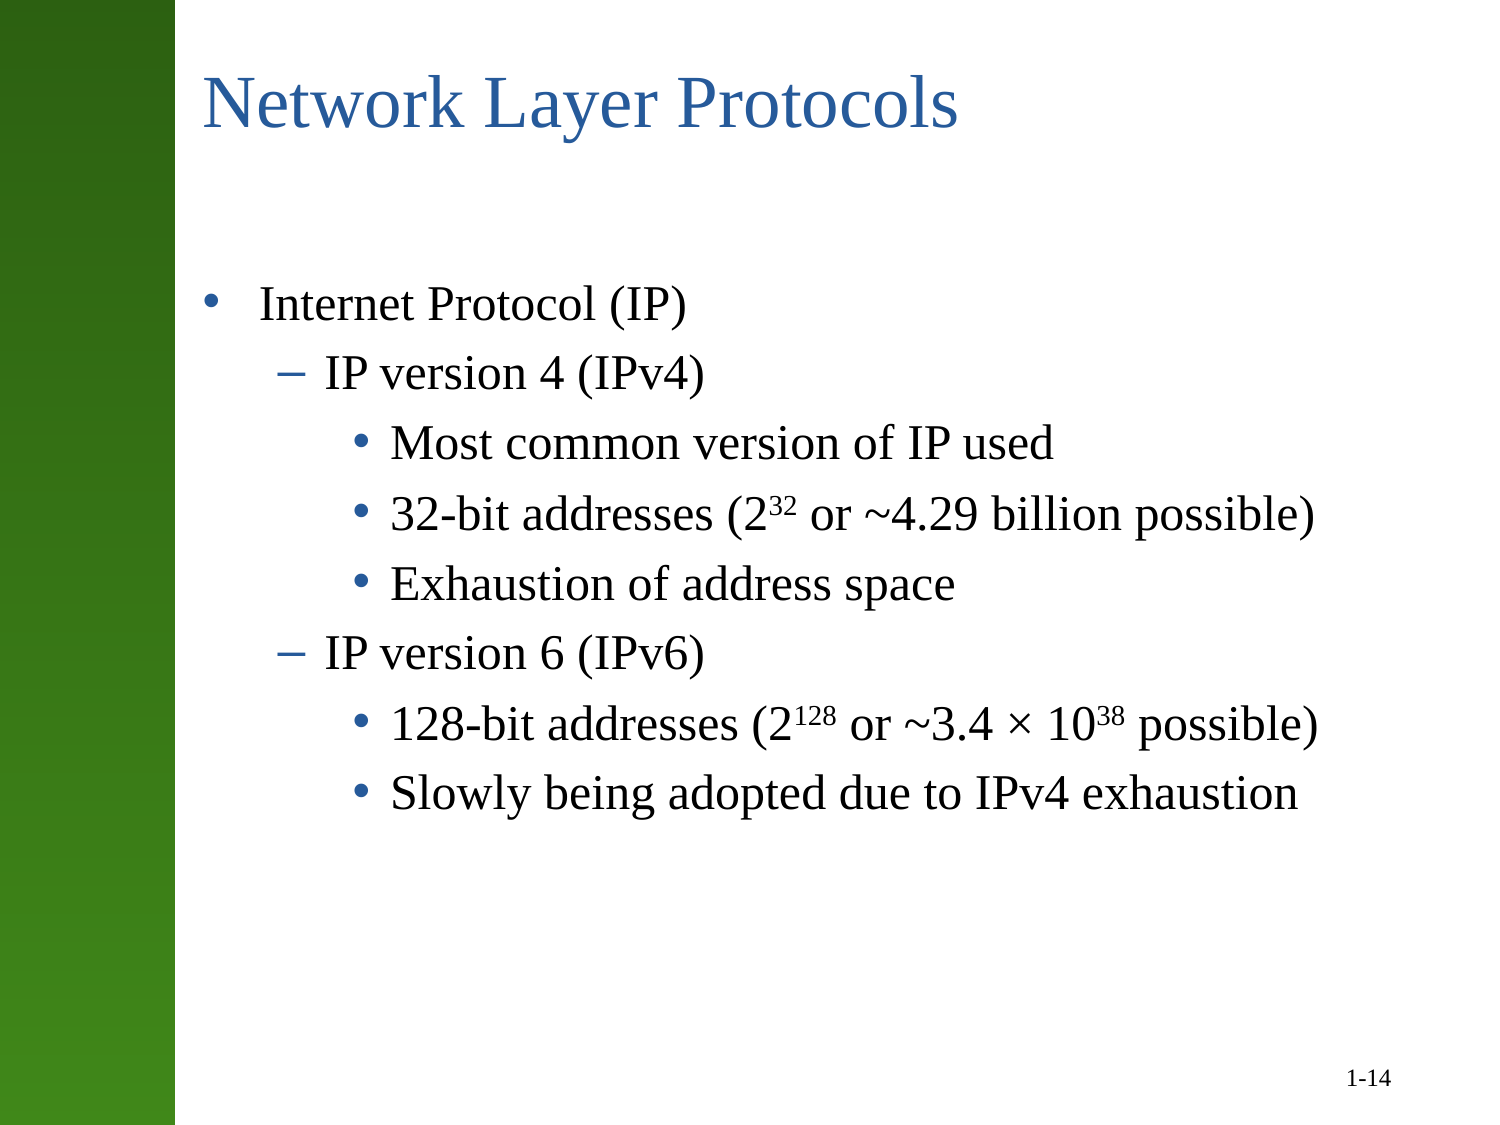

# Network Layer Protocols
Internet Protocol (IP)
IP version 4 (IPv4)
Most common version of IP used
32-bit addresses (232 or ~4.29 billion possible)
Exhaustion of address space
IP version 6 (IPv6)
128-bit addresses (2128 or ~3.4 × 1038 possible)
Slowly being adopted due to IPv4 exhaustion